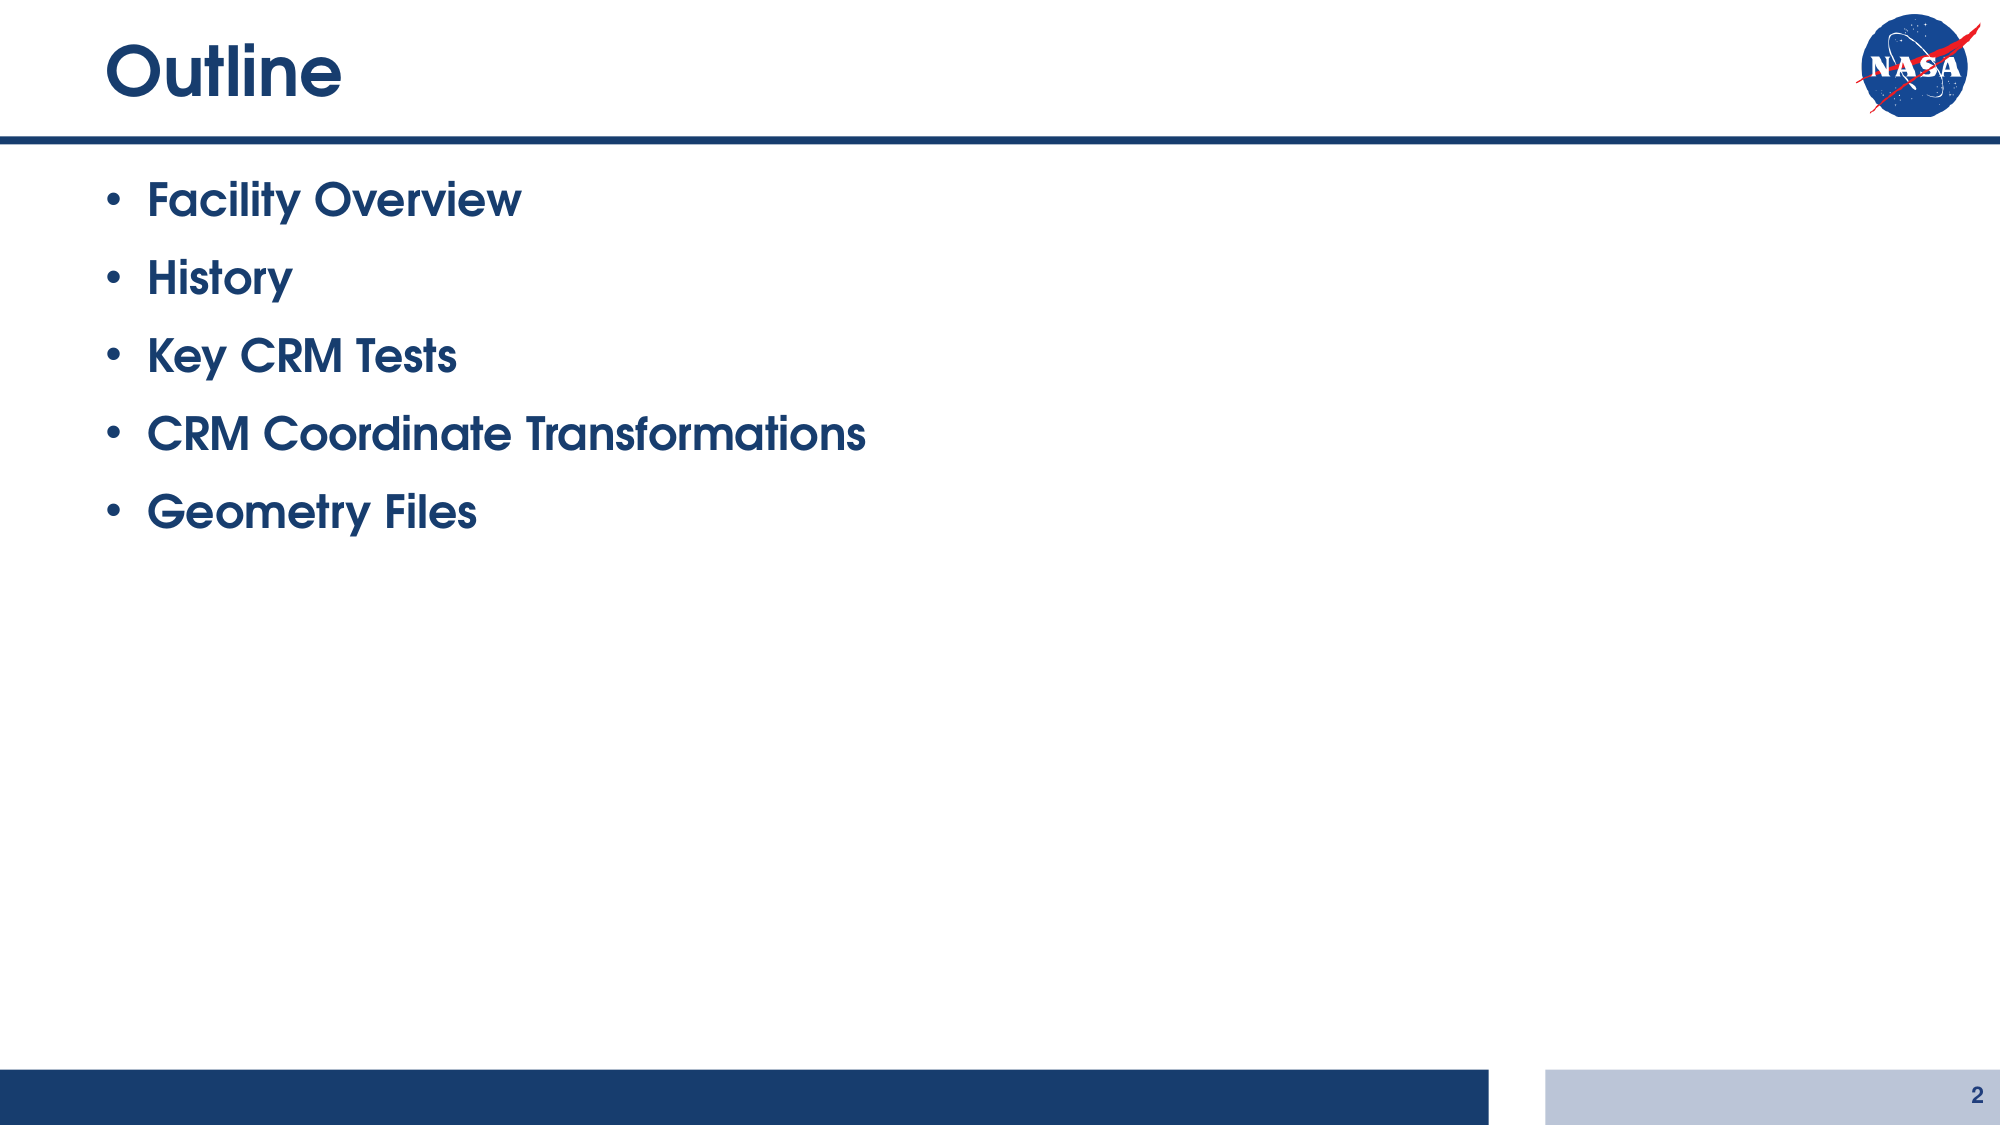

# Outline
Facility Overview
History
Key CRM Tests
CRM Coordinate Transformations
Geometry Files